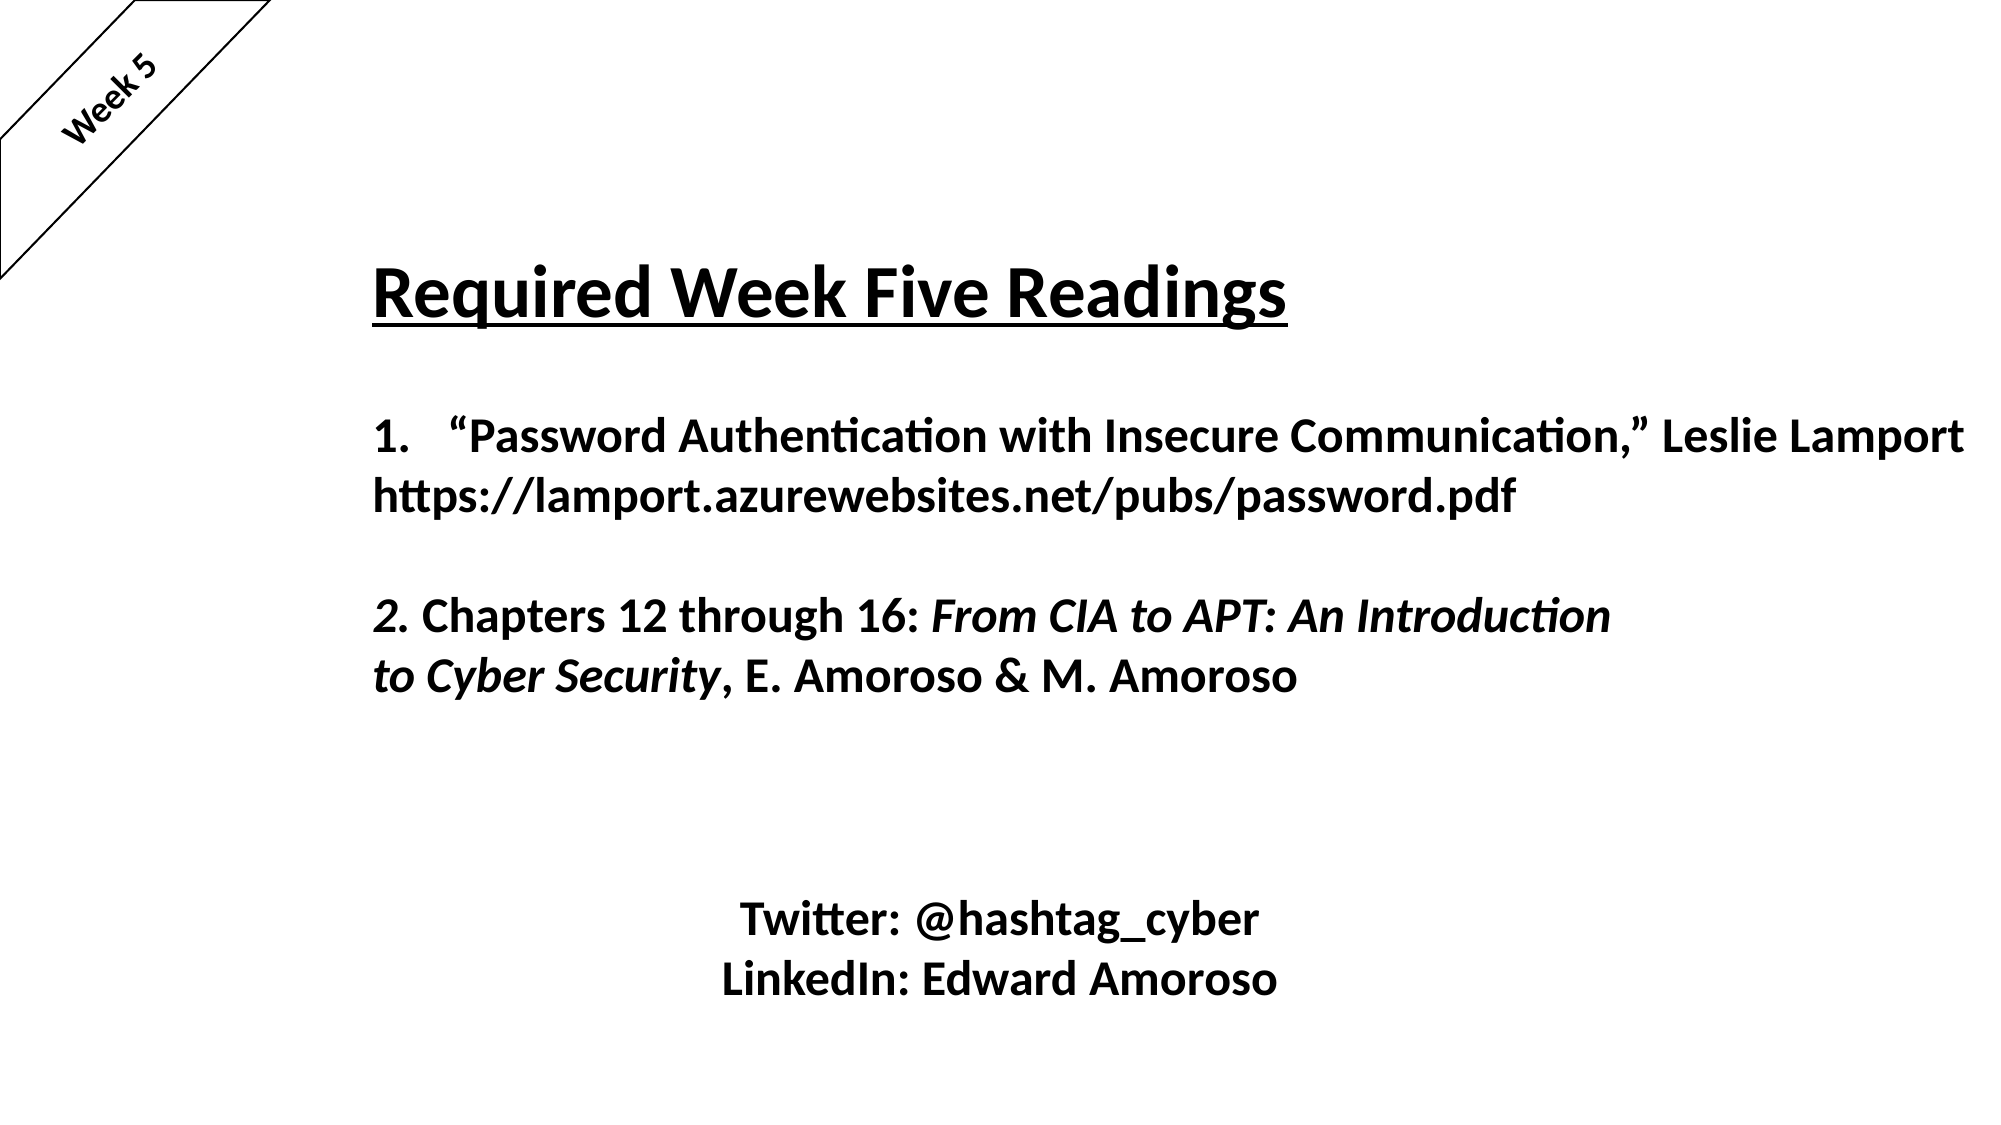

Week 5
Required Week Five Readings

“Password Authentication with Insecure Communication,” Leslie Lamport
https://lamport.azurewebsites.net/pubs/password.pdf

2. Chapters 12 through 16: From CIA to APT: An Introduction
to Cyber Security, E. Amoroso & M. Amoroso

Twitter: @hashtag_cyber
LinkedIn: Edward Amoroso